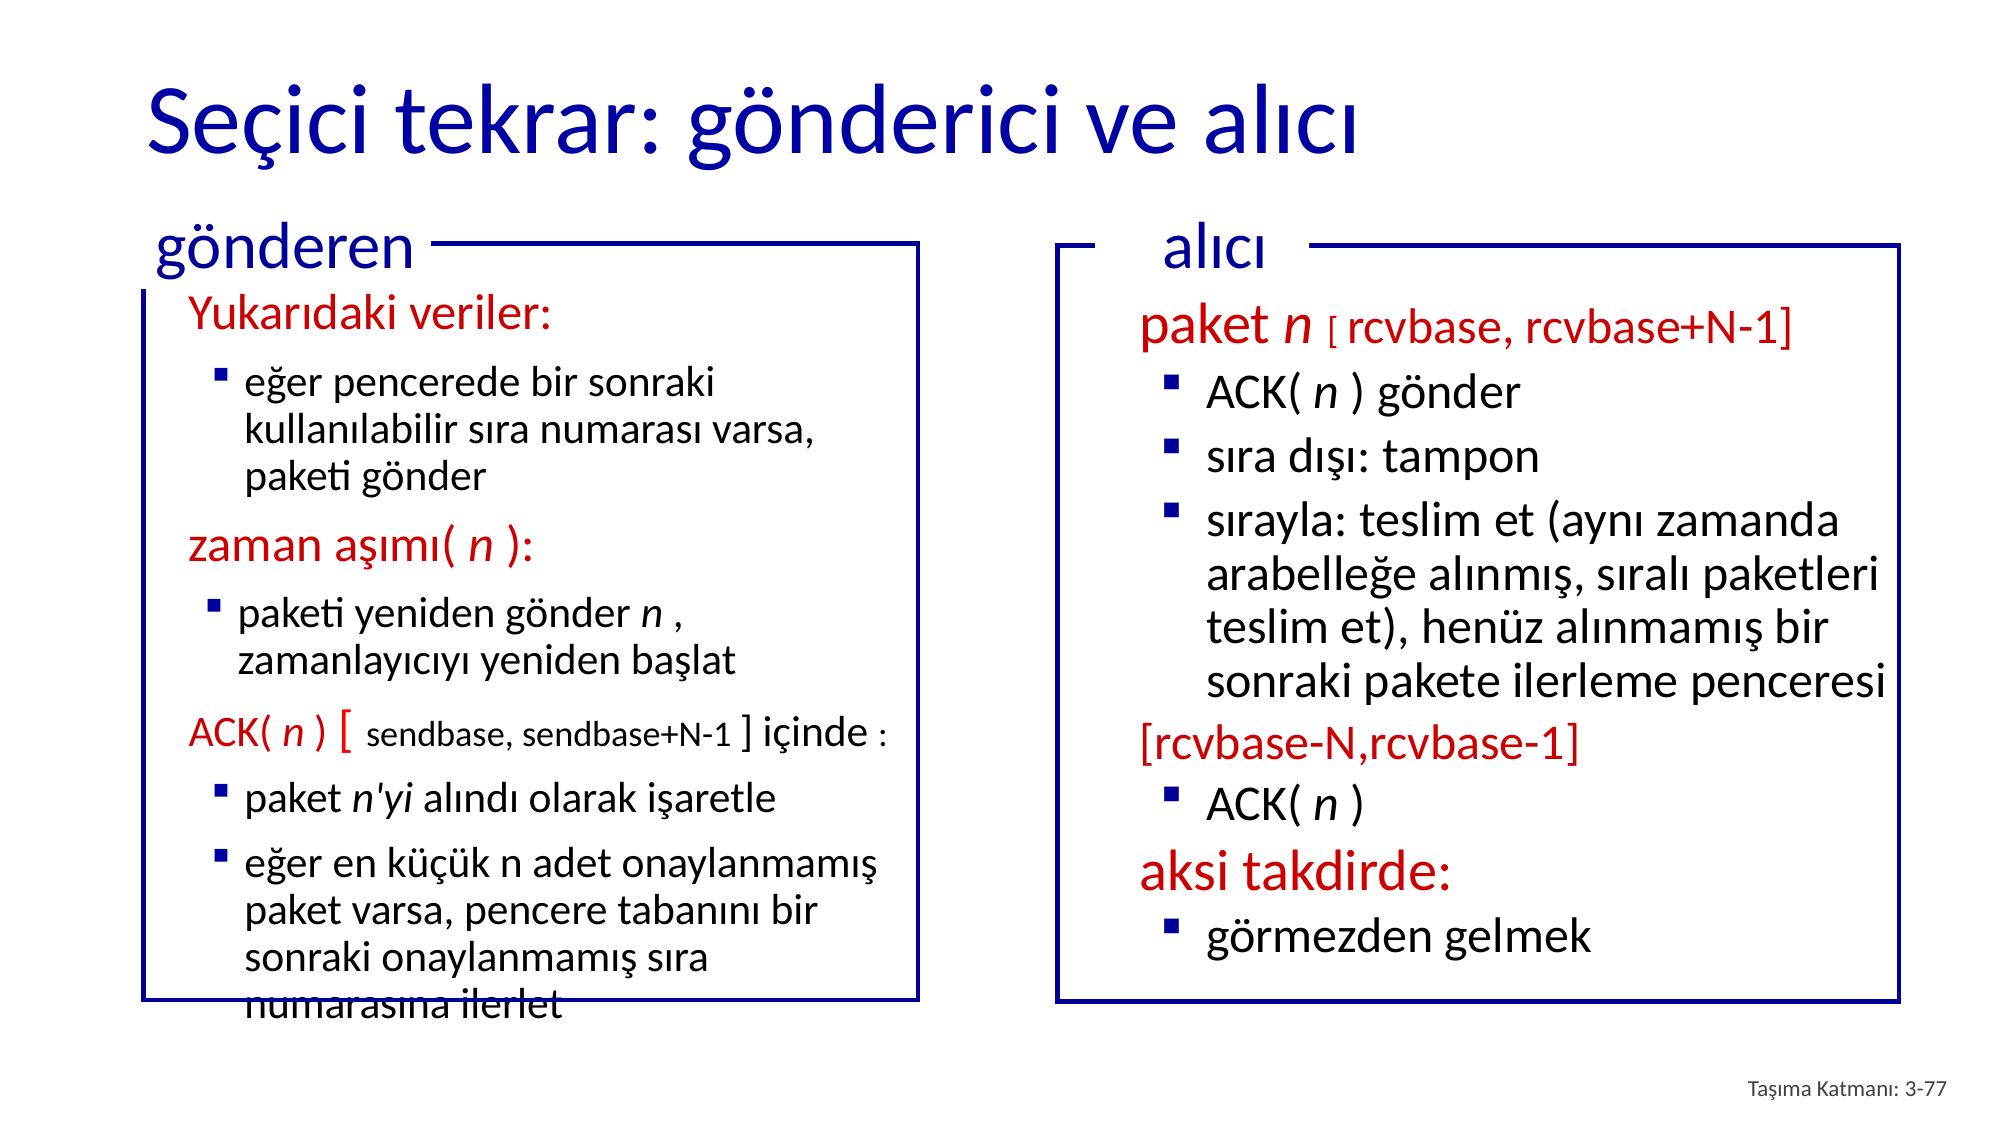

# Seçici tekrar: gönderici ve alıcı
alıcı

paket n [ rcvbase, rcvbase+N-1]
ACK( n ) gönder
sıra dışı: tampon
sırayla: teslim et (aynı zamanda arabelleğe alınmış, sıralı paketleri teslim et), henüz alınmamış bir sonraki pakete ilerleme penceresi
[rcvbase-N,rcvbase-1]
ACK( n )
aksi takdirde:
görmezden gelmek

gönderen

Yukarıdaki veriler:
eğer pencerede bir sonraki kullanılabilir sıra numarası varsa, paketi gönder
zaman aşımı( n ):
paketi yeniden gönder n , zamanlayıcıyı yeniden başlat
ACK( n ) [ sendbase, sendbase+N-1 ] içinde :
paket n'yi alındı olarak işaretle
eğer en küçük n adet onaylanmamış paket varsa, pencere tabanını bir sonraki onaylanmamış sıra numarasına ilerlet

Taşıma Katmanı: 3-77